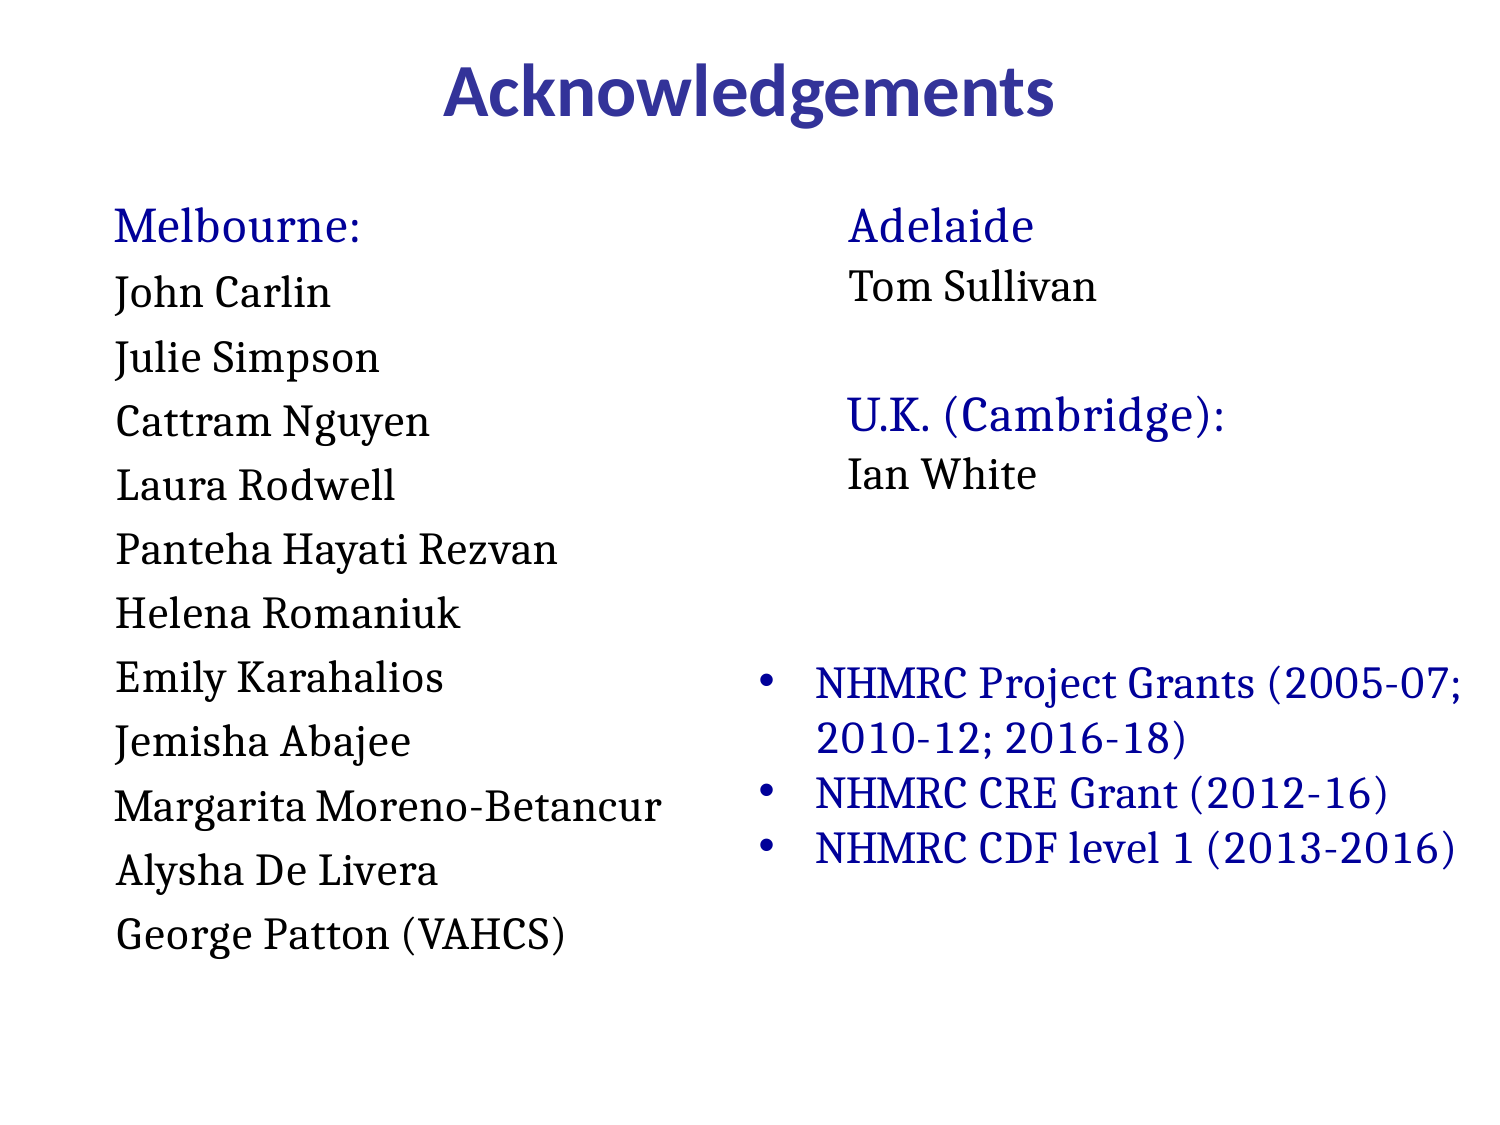

# Acknowledgements
Melbourne:
John Carlin
Julie Simpson
Cattram Nguyen
Laura Rodwell
Panteha Hayati Rezvan
Helena Romaniuk
Emily Karahalios
Jemisha Abajee
Margarita Moreno-Betancur
Alysha De Livera
George Patton (VAHCS)
Adelaide
Tom Sullivan
U.K. (Cambridge):
Ian White
NHMRC Project Grants (2005-07; 2010-12; 2016-18)
NHMRC CRE Grant (2012-16)
NHMRC CDF level 1 (2013-2016)